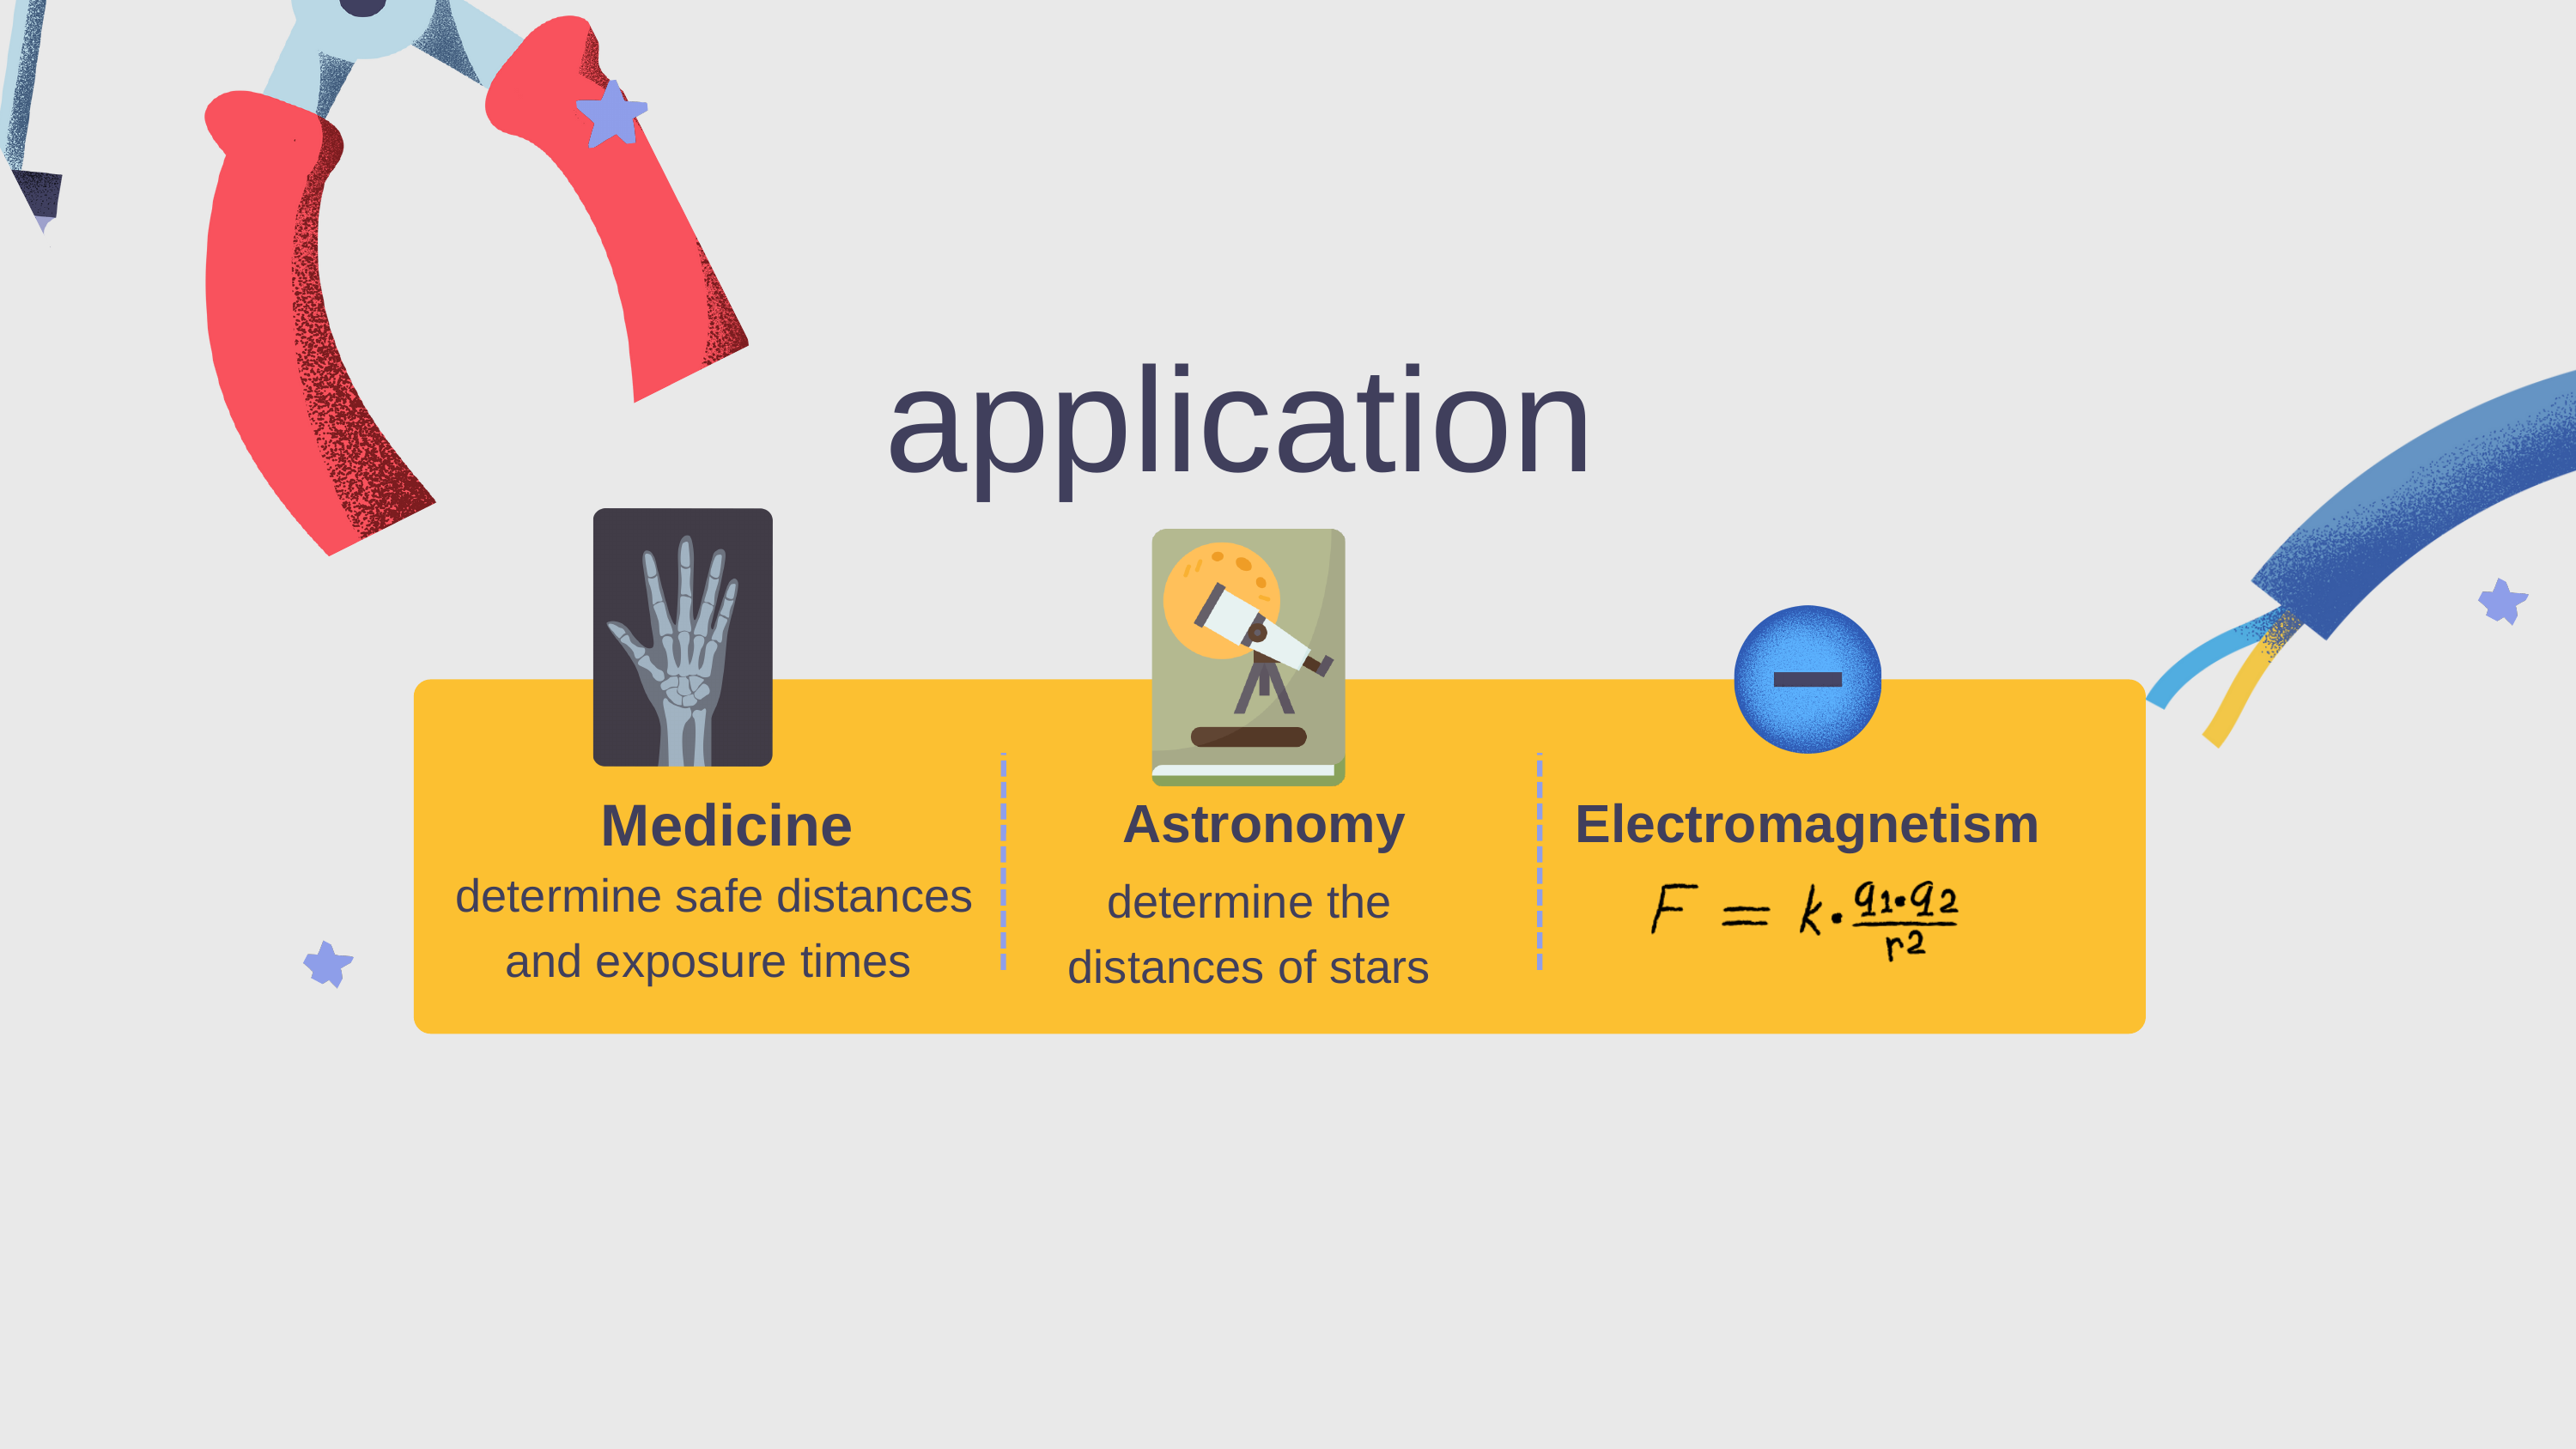

application

Medicine
Astronomy
Electromagnetism
 determine safe distances and exposure times
determine the distances of stars